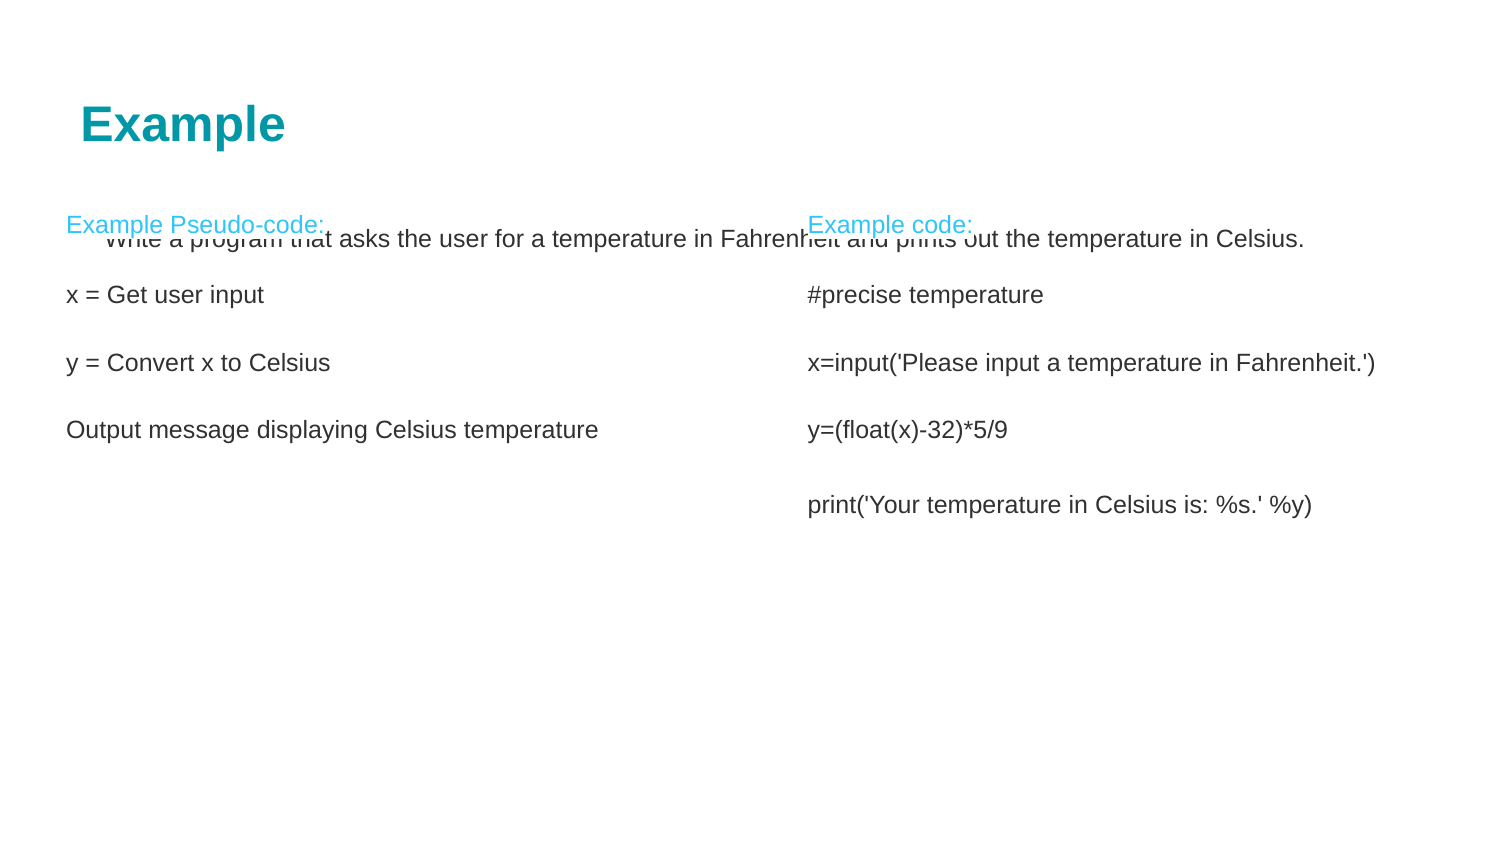

Example

#

Write a program that asks the user for a temperature in Fahrenheit and prints out the temperature in Celsius.
Example Pseudo-code:
x = Get user input
y = Convert x to Celsius
Output message displaying Celsius temperature

Example code:
#precise temperature
x=input('Please input a temperature in Fahrenheit.')
y=(float(x)-32)*5/9
print('Your temperature in Celsius is: %s.' %y)